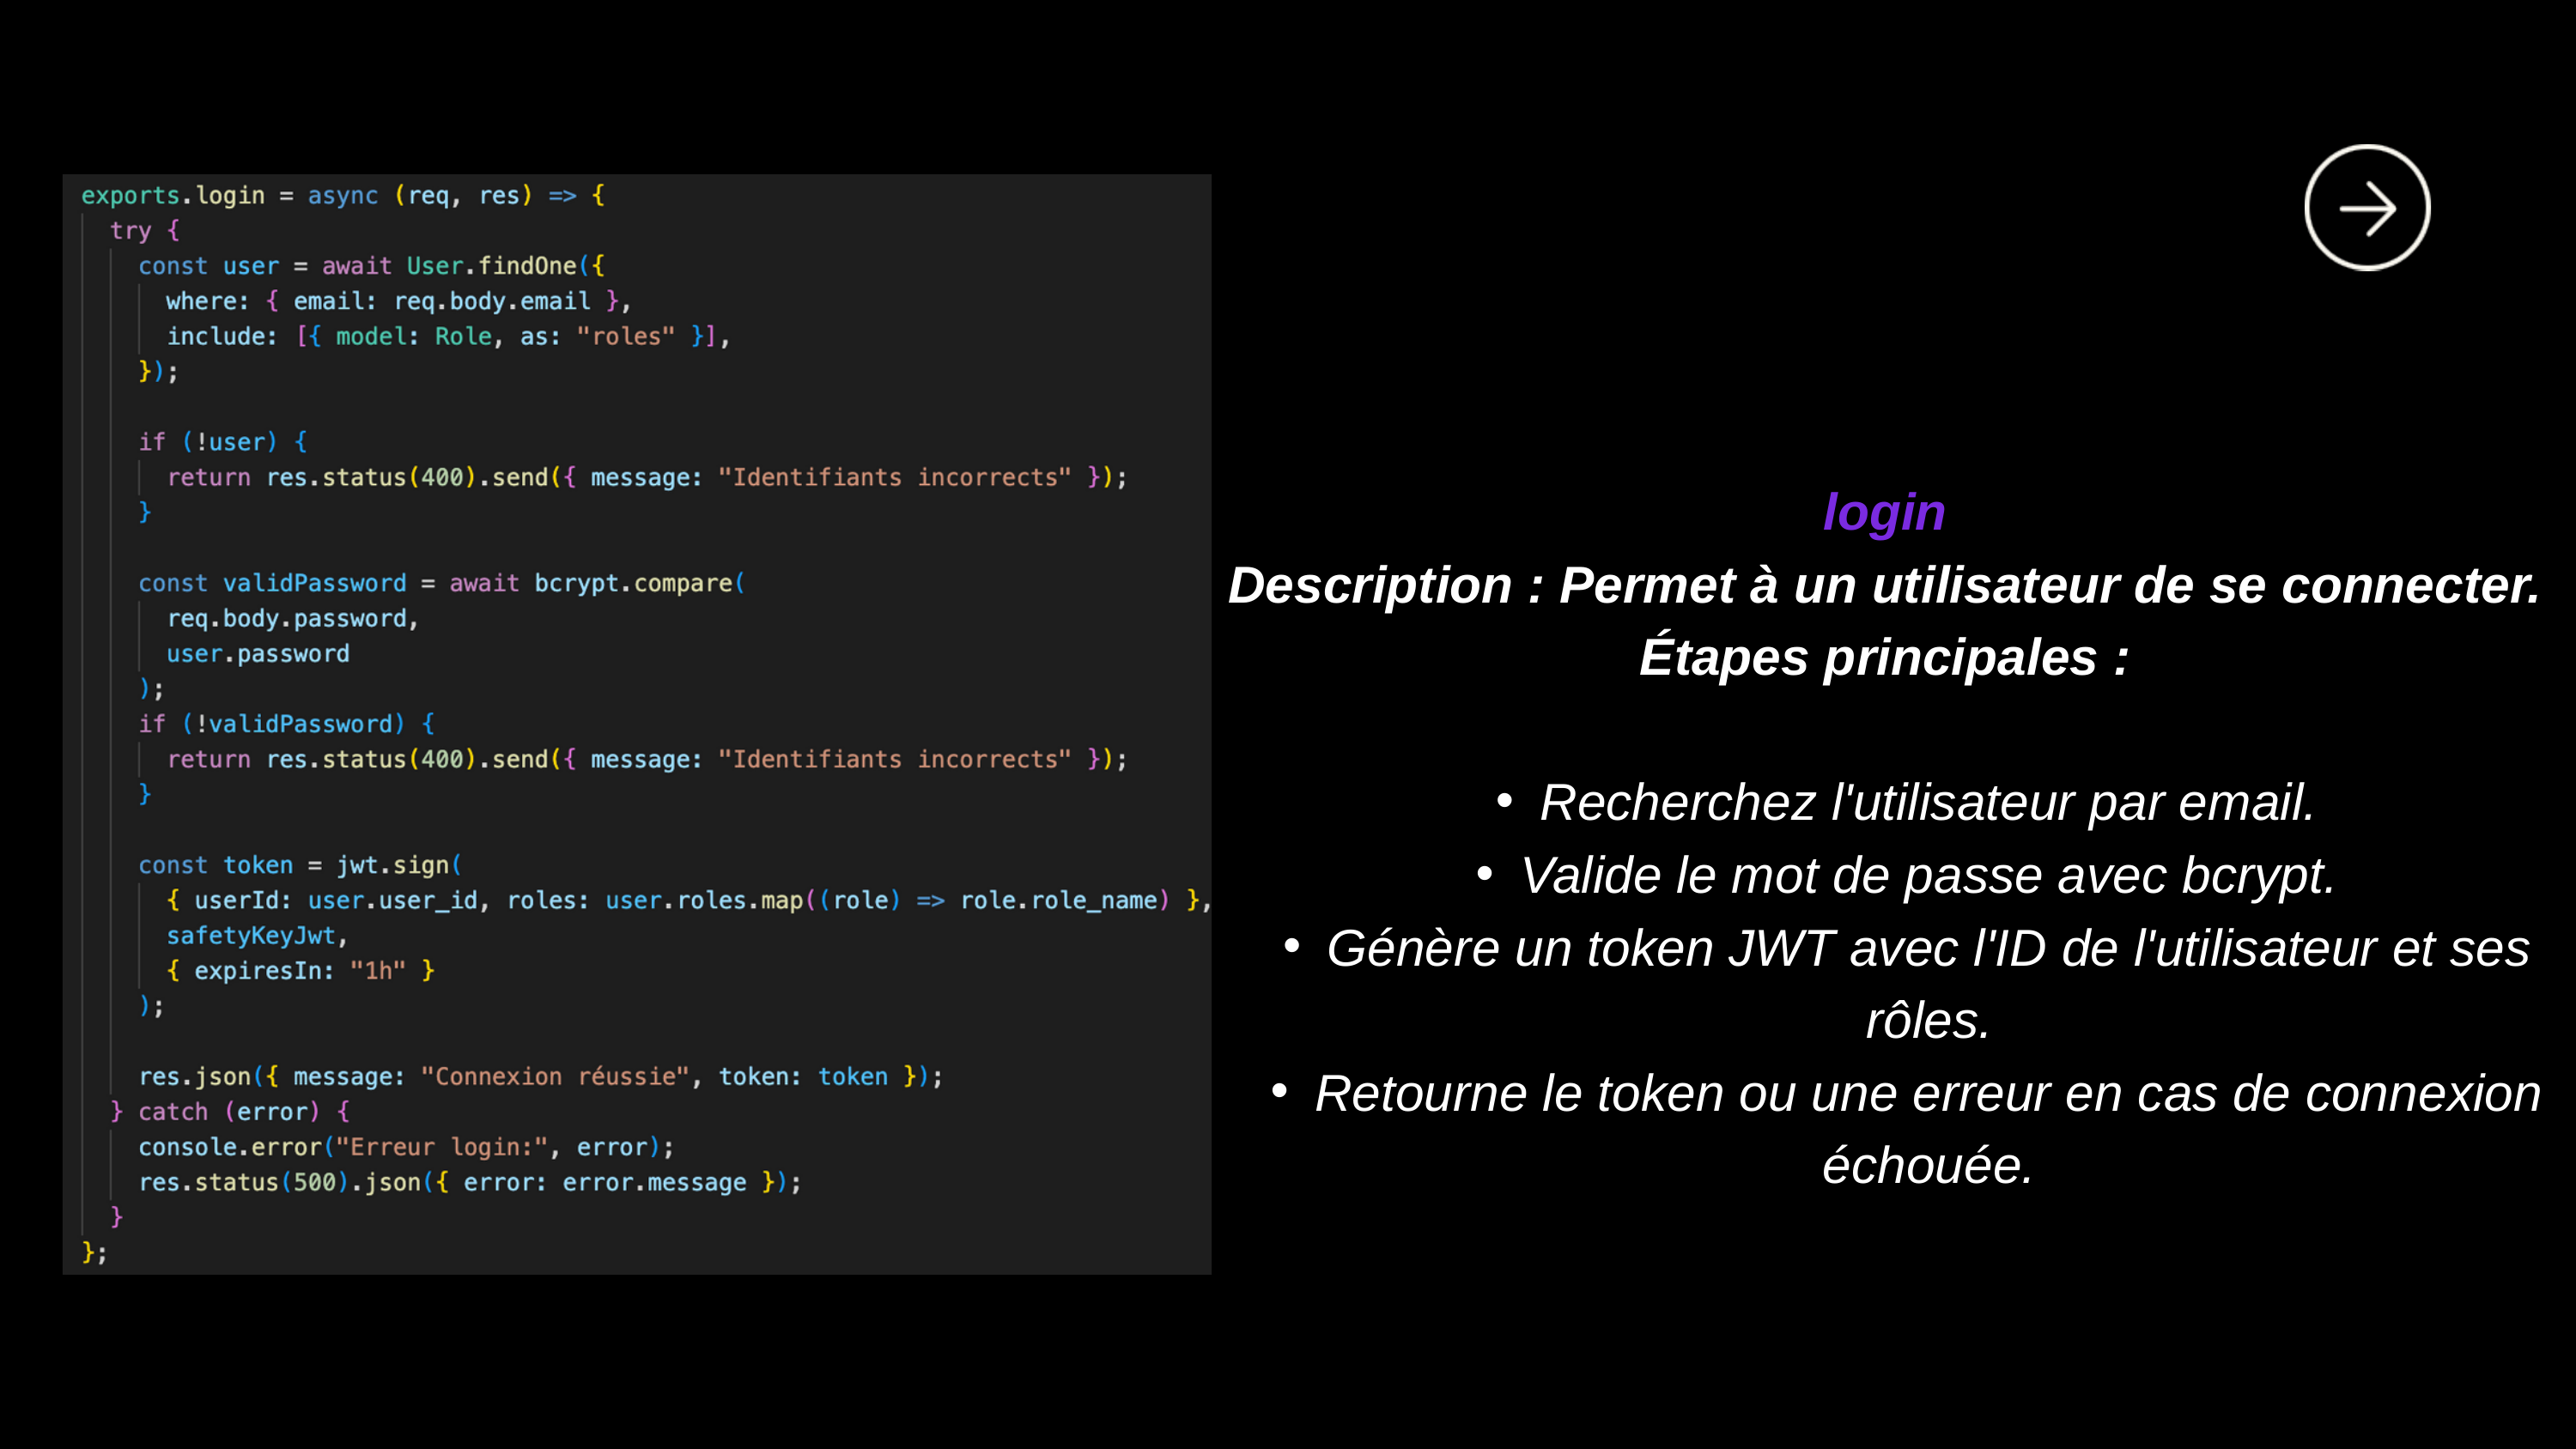

login
Description : Permet à un utilisateur de se connecter.
Étapes principales :

Recherchez l'utilisateur par email.
Valide le mot de passe avec bcrypt.
Génère un token JWT avec l'ID de l'utilisateur et ses rôles.
Retourne le token ou une erreur en cas de connexion échouée.